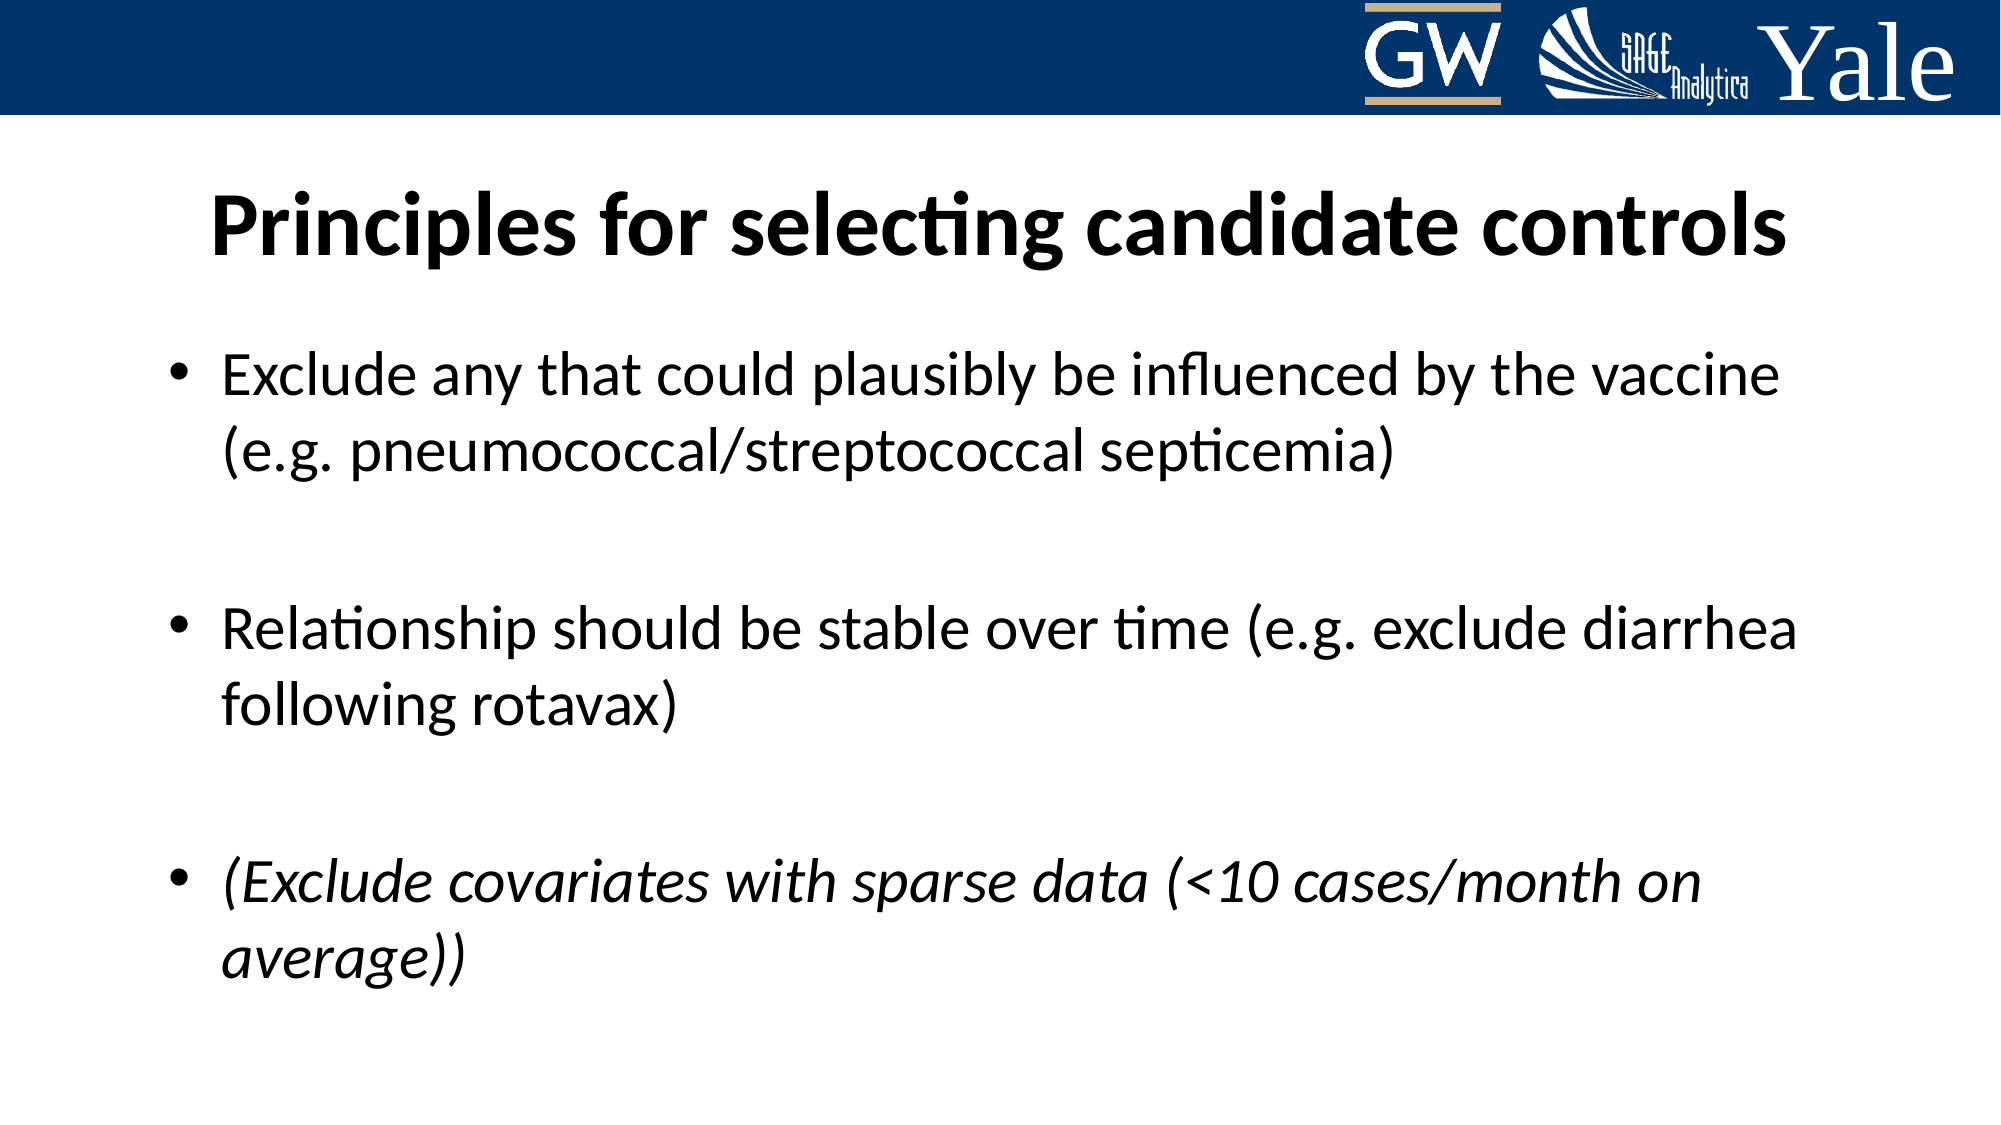

# Principles for selecting candidate controls
Exclude any that could plausibly be influenced by the vaccine (e.g. pneumococcal/streptococcal septicemia)

Relationship should be stable over time (e.g. exclude diarrhea following rotavax)

(Exclude covariates with sparse data (<10 cases/month on average))